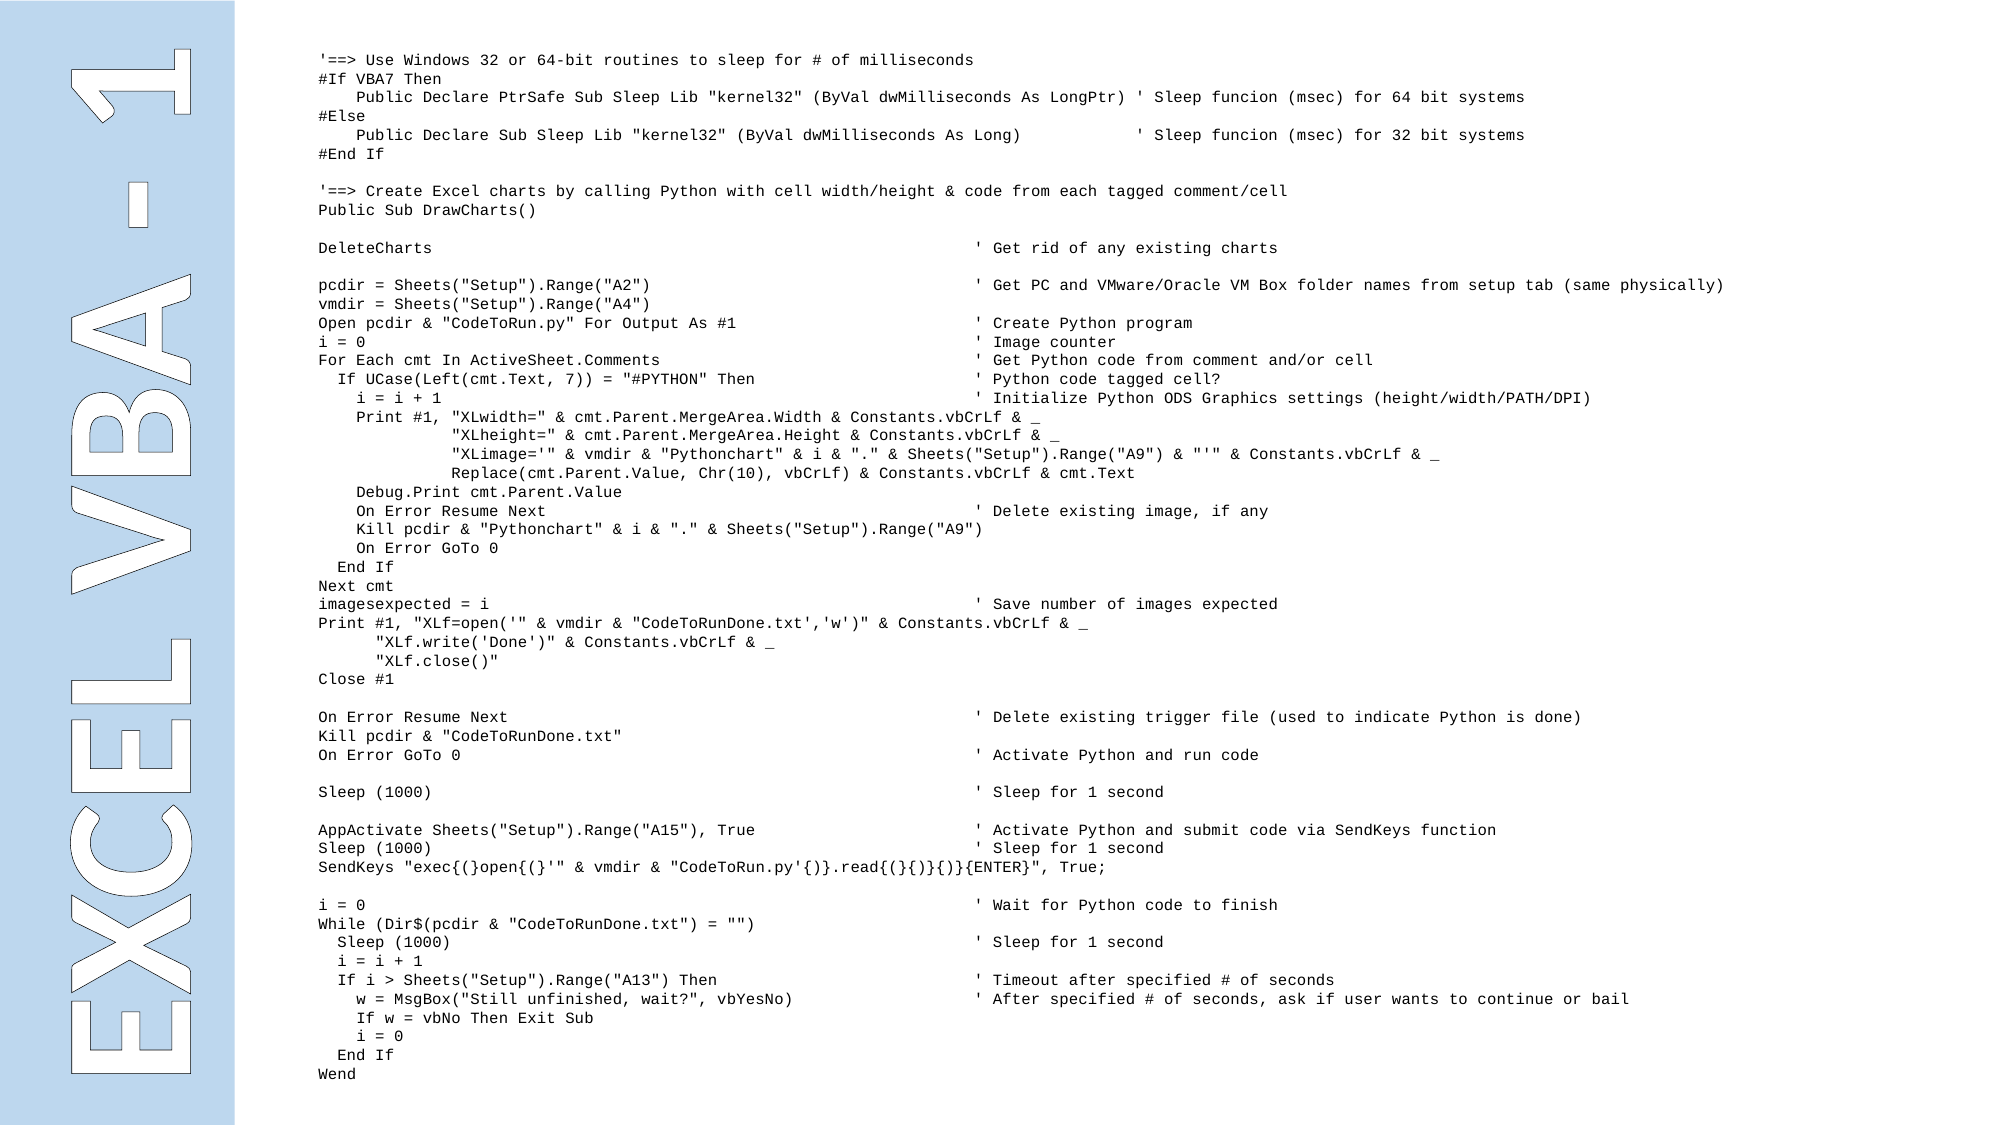

'==> Use Windows 32 or 64-bit routines to sleep for # of milliseconds
#If VBA7 Then
    Public Declare PtrSafe Sub Sleep Lib "kernel32" (ByVal dwMilliseconds As LongPtr) ' Sleep funcion (msec) for 64 bit systems
#Else
    Public Declare Sub Sleep Lib "kernel32" (ByVal dwMilliseconds As Long)            ' Sleep funcion (msec) for 32 bit systems
#End If

'==> Create Excel charts by calling Python with cell width/height & code from each tagged comment/cell
Public Sub DrawCharts()

DeleteCharts                                                         ' Get rid of any existing charts

pcdir = Sheets("Setup").Range("A2")                                  ' Get PC and VMware/Oracle VM Box folder names from setup tab (same physically)
vmdir = Sheets("Setup").Range("A4")
Open pcdir & "CodeToRun.py" For Output As #1                         ' Create Python program
i = 0                                                                ' Image counter
For Each cmt In ActiveSheet.Comments                                 ' Get Python code from comment and/or cell
  If UCase(Left(cmt.Text, 7)) = "#PYTHON" Then                       ' Python code tagged cell?
    i = i + 1                                                        ' Initialize Python ODS Graphics settings (height/width/PATH/DPI)
    Print #1, "XLwidth=" & cmt.Parent.MergeArea.Width & Constants.vbCrLf & _
              "XLheight=" & cmt.Parent.MergeArea.Height & Constants.vbCrLf & _
              "XLimage='" & vmdir & "Pythonchart" & i & "." & Sheets("Setup").Range("A9") & "'" & Constants.vbCrLf & _
              Replace(cmt.Parent.Value, Chr(10), vbCrLf) & Constants.vbCrLf & cmt.Text
    Debug.Print cmt.Parent.Value
    On Error Resume Next                                             ' Delete existing image, if any
    Kill pcdir & "Pythonchart" & i & "." & Sheets("Setup").Range("A9")
    On Error GoTo 0
  End If
Next cmt
imagesexpected = i                                                   ' Save number of images expected
Print #1, "XLf=open('" & vmdir & "CodeToRunDone.txt','w')" & Constants.vbCrLf & _
      "XLf.write('Done')" & Constants.vbCrLf & _
      "XLf.close()"
Close #1

On Error Resume Next                                                 ' Delete existing trigger file (used to indicate Python is done)
Kill pcdir & "CodeToRunDone.txt"
On Error GoTo 0                                                      ' Activate Python and run code

Sleep (1000)                                                         ' Sleep for 1 second

AppActivate Sheets("Setup").Range("A15"), True                       ' Activate Python and submit code via SendKeys function
Sleep (1000)                                                         ' Sleep for 1 second
SendKeys "exec{(}open{(}'" & vmdir & "CodeToRun.py'{)}.read{(}{)}{)}{ENTER}", True;

i = 0                                                                ' Wait for Python code to finish
While (Dir$(pcdir & "CodeToRunDone.txt") = "")
  Sleep (1000)                                                       ' Sleep for 1 second
  i = i + 1
  If i > Sheets("Setup").Range("A13") Then                           ' Timeout after specified # of seconds
    w = MsgBox("Still unfinished, wait?", vbYesNo)                   ' After specified # of seconds, ask if user wants to continue or bail
    If w = vbNo Then Exit Sub
    i = 0
  End If
Wend
EXCEL VBA - 1